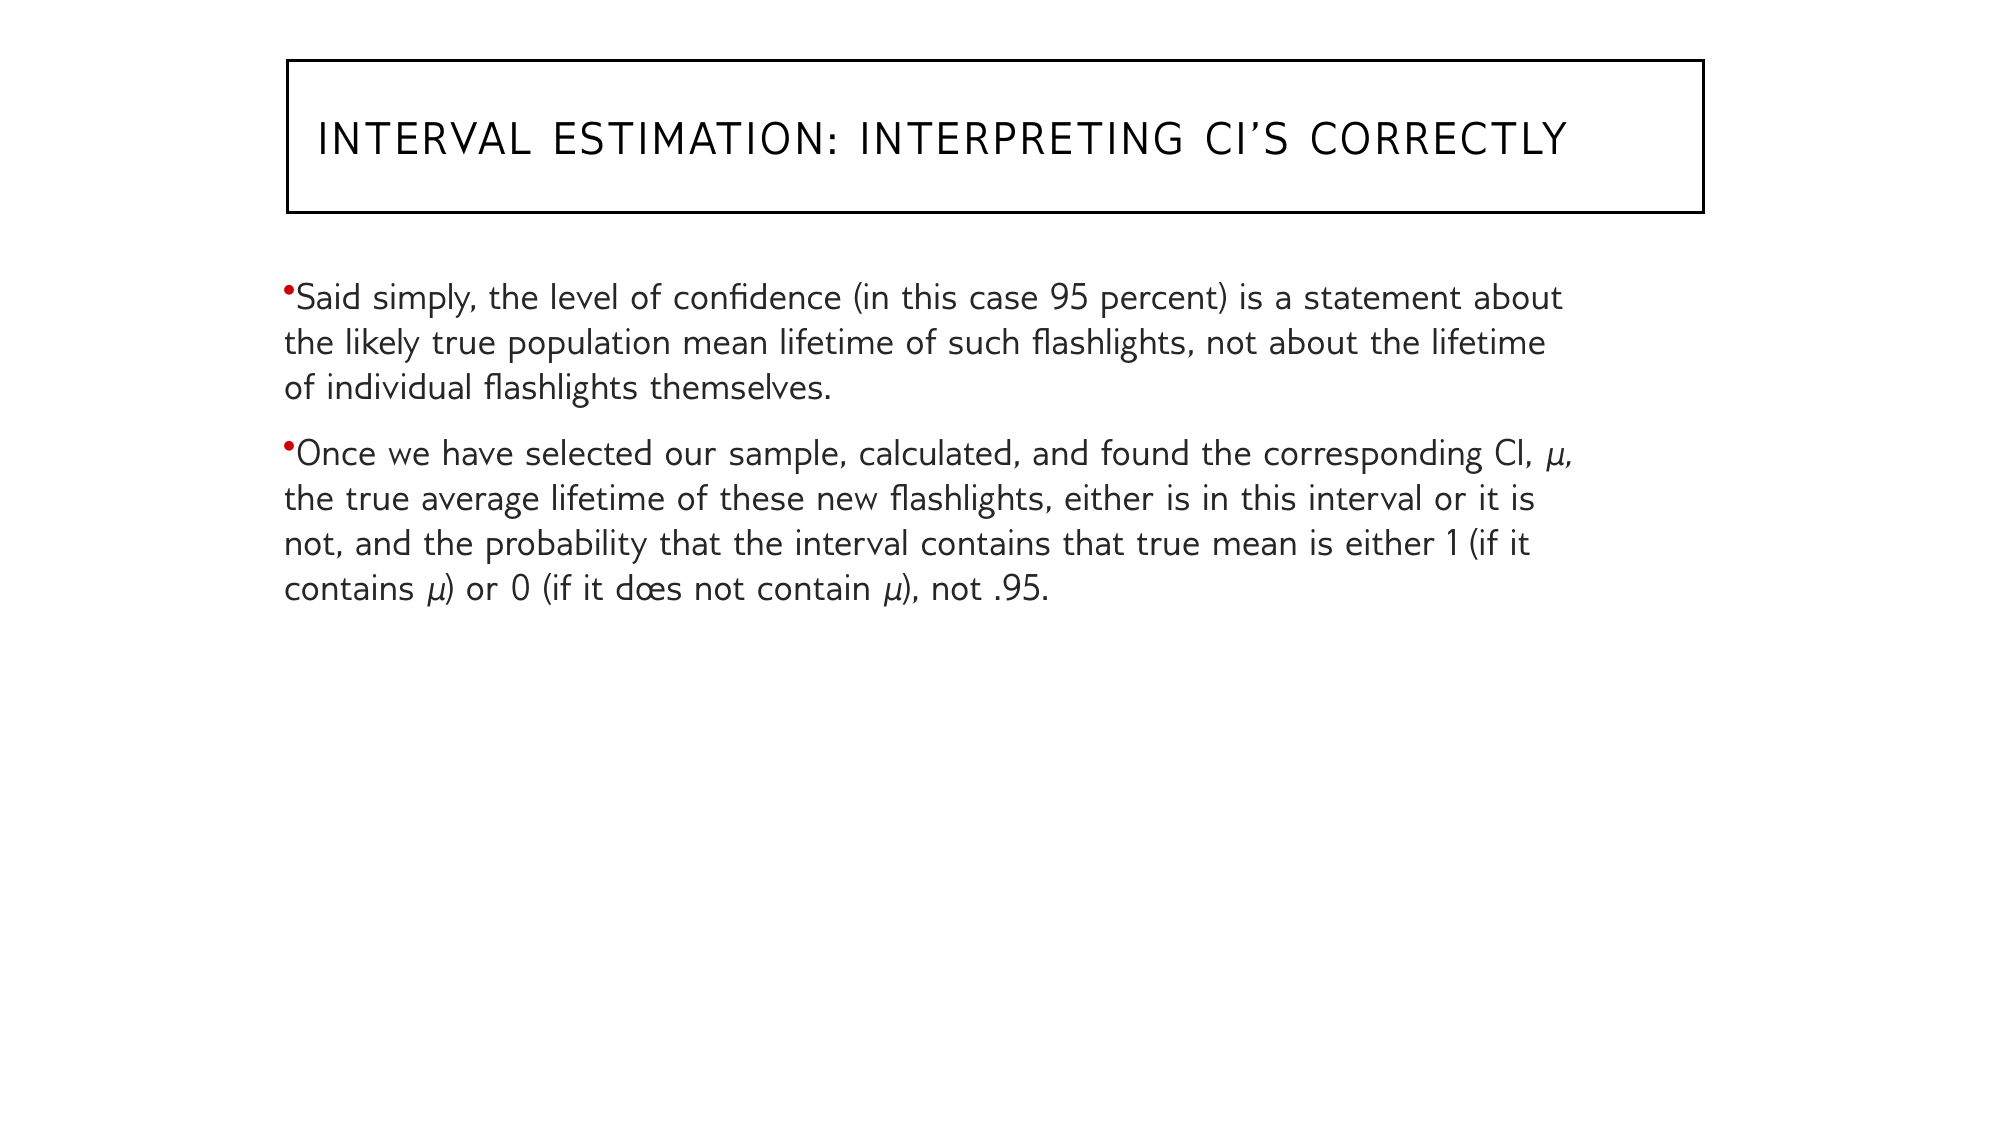

Interval Estimation: Interpreting CI’s Correctly
Said simply, the level of confidence (in this case 95 percent) is a statement about the likely true population mean lifetime of such flashlights, not about the lifetime of individual flashlights themselves.
Once we have selected our sample, calculated, and found the corresponding CI, µ, the true average lifetime of these new flashlights, either is in this interval or it is not, and the probability that the interval contains that true mean is either 1 (if it contains µ) or 0 (if it does not contain µ), not .95.
266